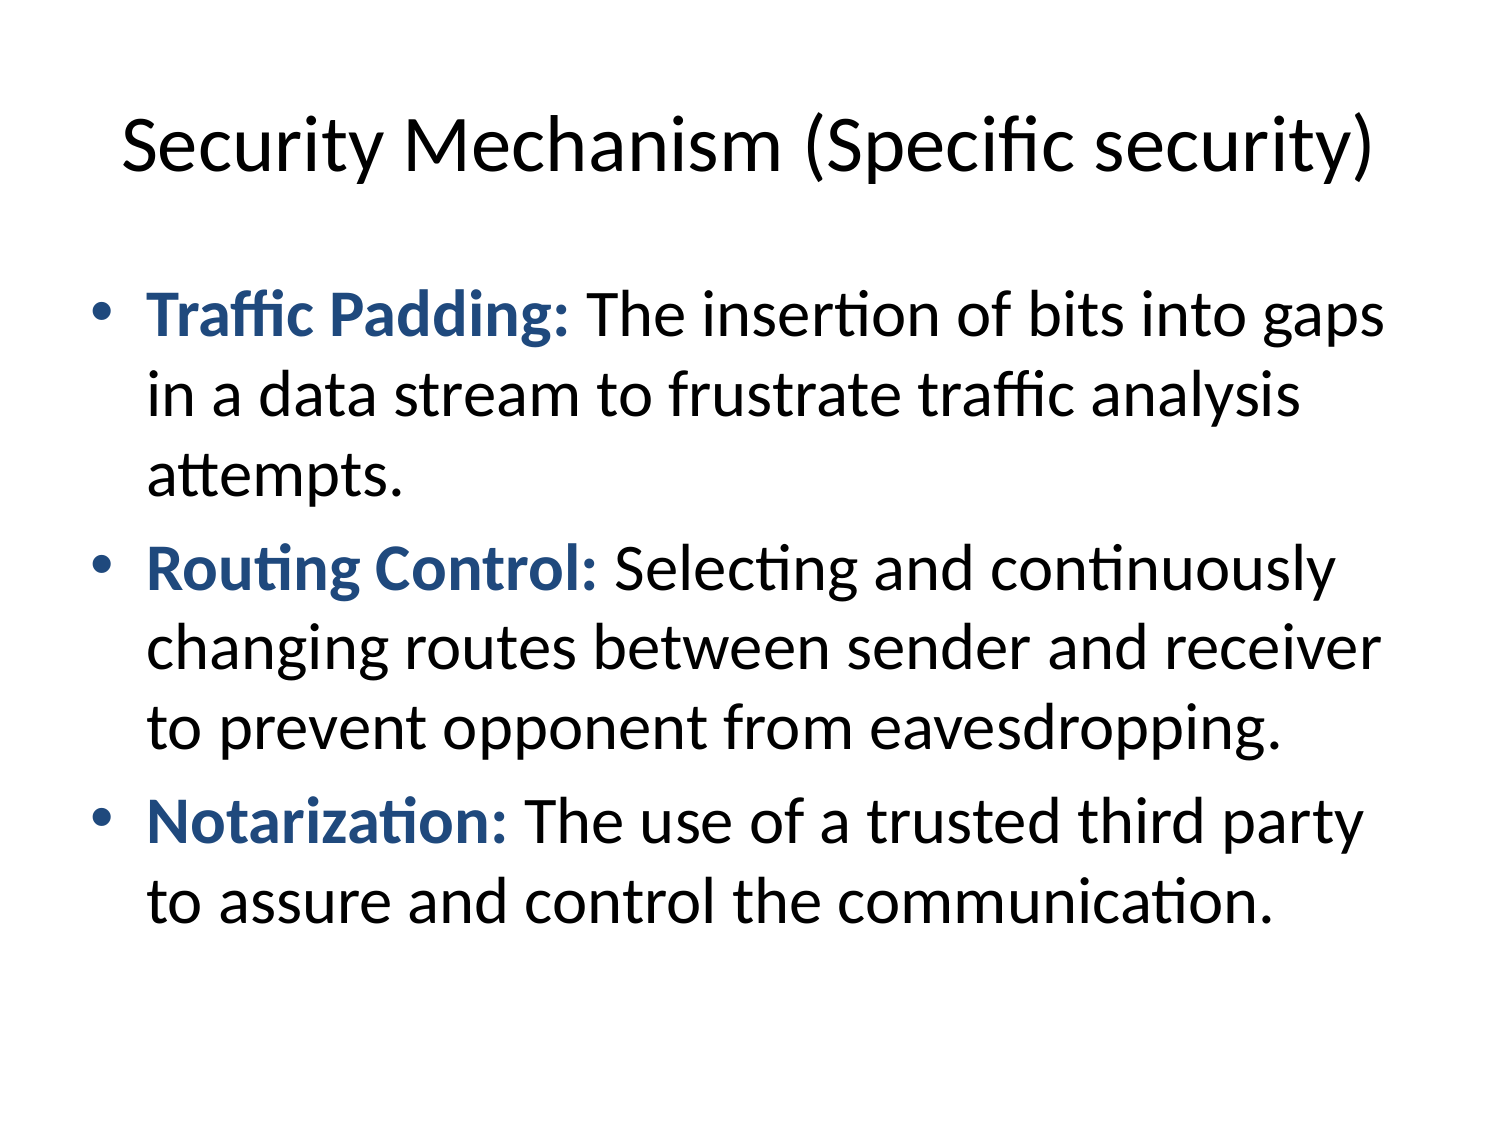

# Security Mechanism (Specific security)
Traffic Padding: The insertion of bits into gaps in a data stream to frustrate traffic analysis attempts.
Routing Control: Selecting and continuously changing routes between sender and receiver to prevent opponent from eavesdropping.
Notarization: The use of a trusted third party to assure and control the communication.